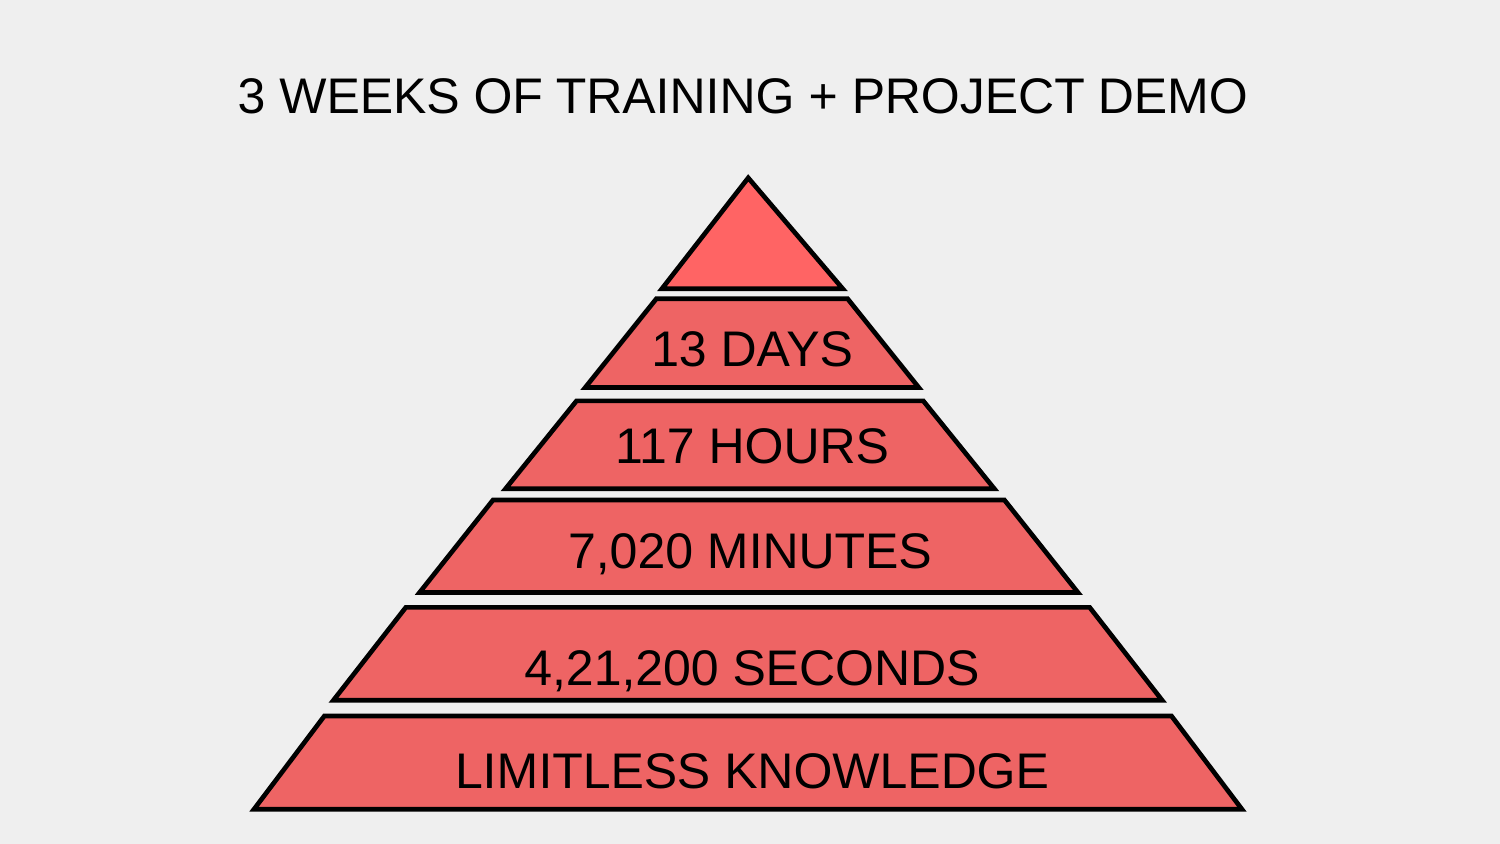

# 3 WEEKS OF TRAINING + PROJECT DEMO

13 DAYS

117 HOURS

7,020 MINUTES
4,21,200 SECONDS

LIMITLESS KNOWLEDGE